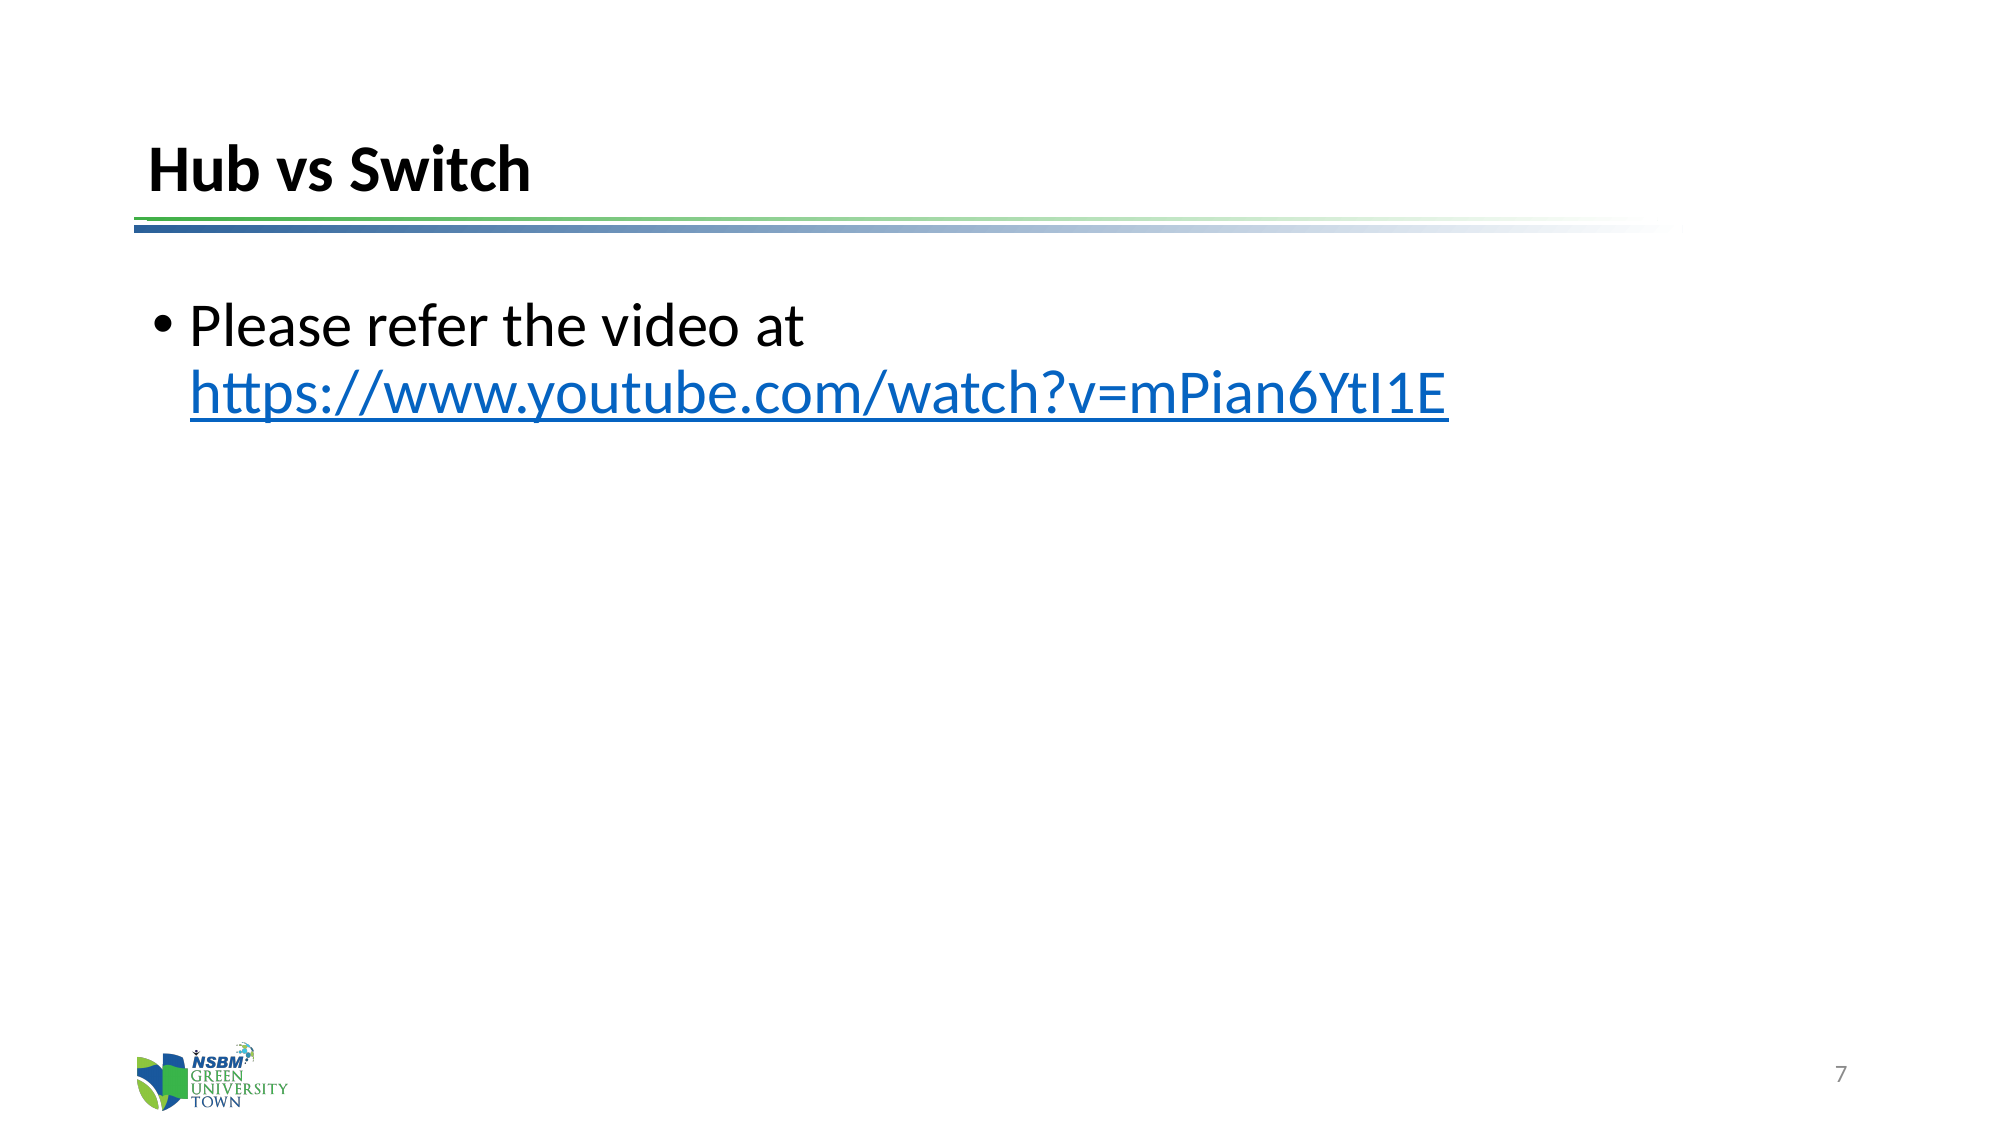

# Hub vs Switch
Please refer the video at https://www.youtube.com/watch?v=mPian6YtI1E
7